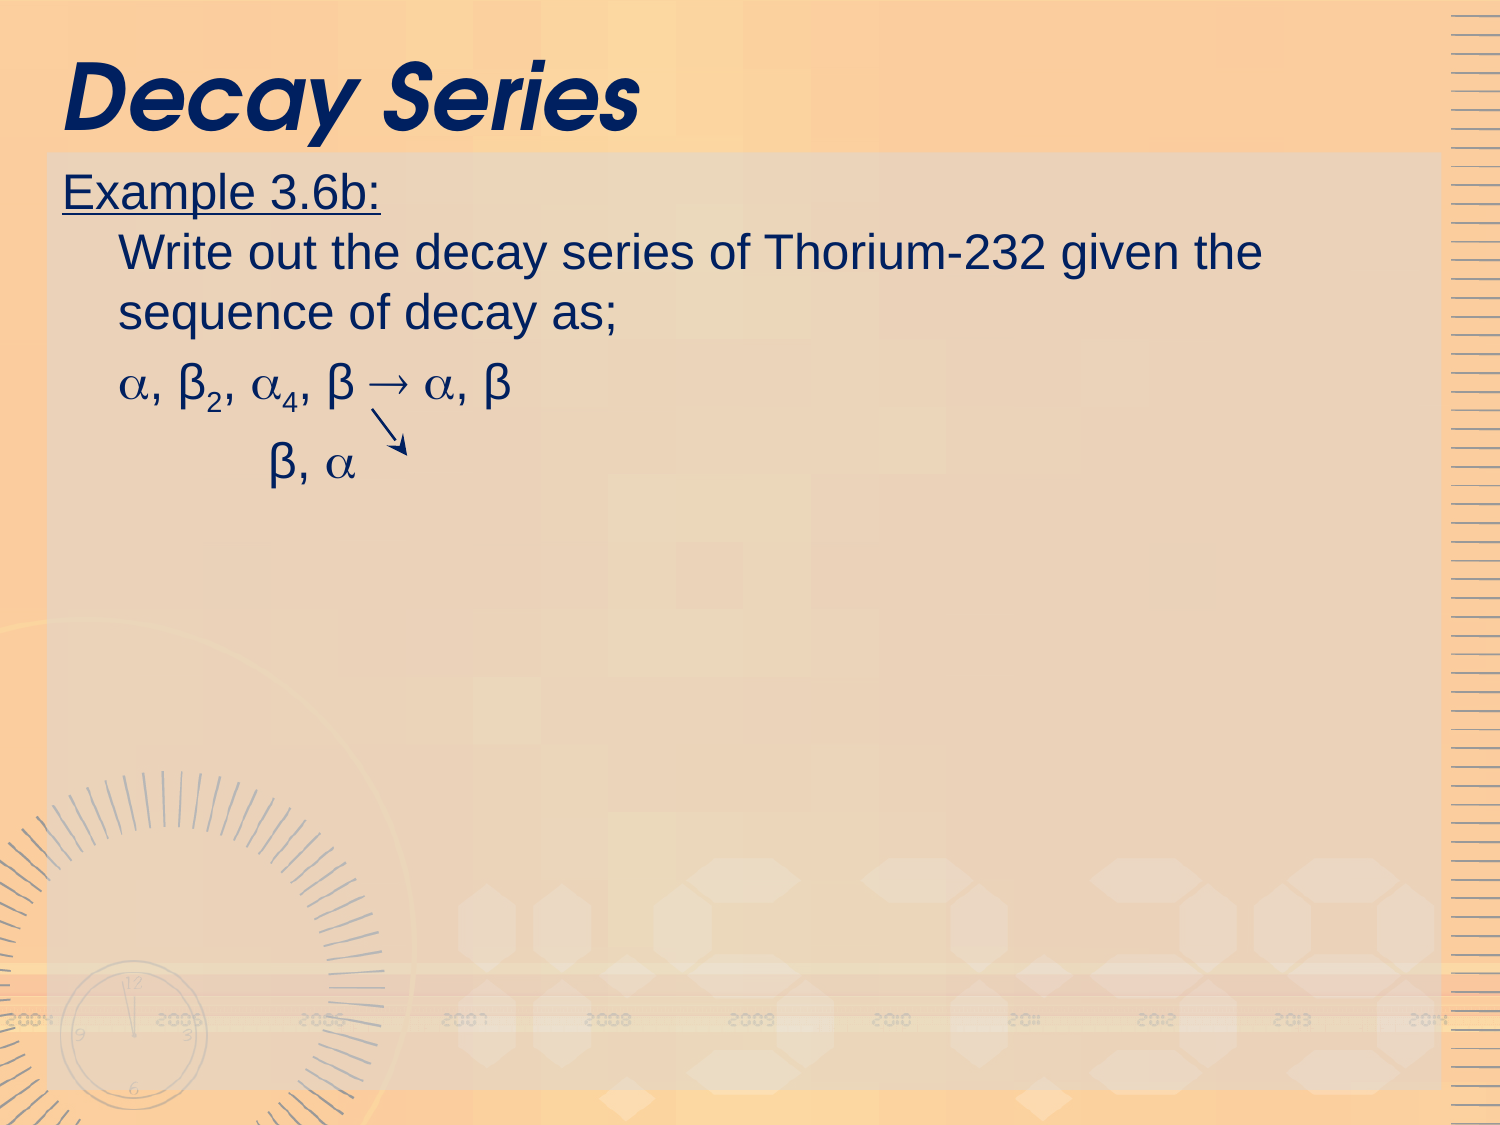

# Decay Series
Example 3.6b:
Write out the decay series of Thorium-232 given the sequence of decay as;
	α, β2, α4, β → α, β
		β, α